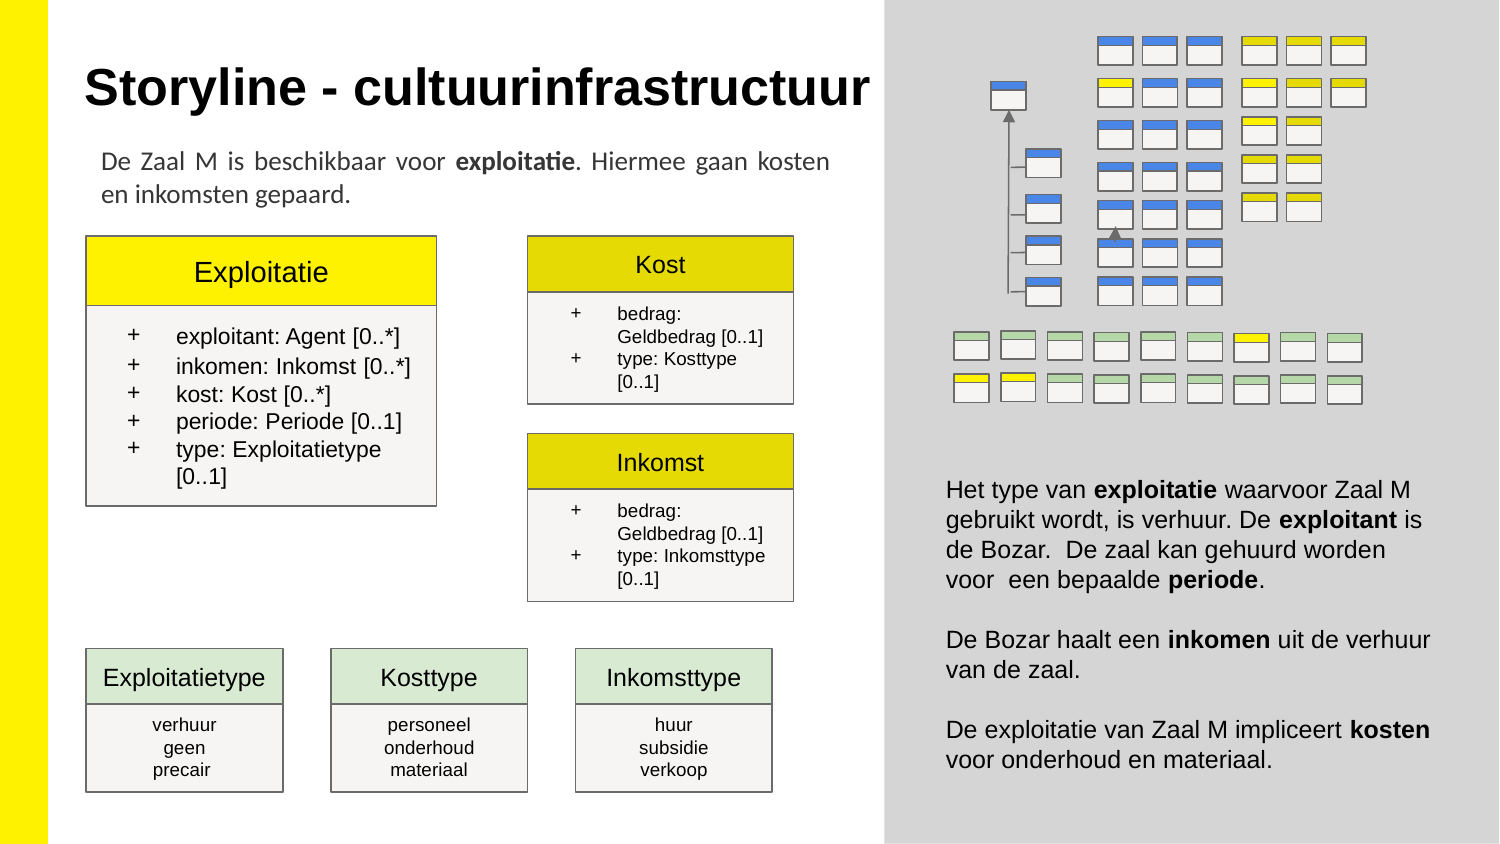

Storyline - cultuurinfrastructuur

De Zaal M is beschikbaar voor exploitatie. Hiermee gaan kosten en inkomsten gepaard.

Exploitatie
Kost

bedrag: Geldbedrag [0..1]
type: Kosttype [0..1]
exploitant: Agent [0..*]
inkomen: Inkomst [0..*]
kost: Kost [0..*]
periode: Periode [0..1]
type: Exploitatietype [0..1]

Inkomst
Het type van exploitatie waarvoor Zaal M gebruikt wordt, is verhuur. De exploitant is de Bozar.  De zaal kan gehuurd worden voor  een bepaalde periode.

De Bozar haalt een inkomen uit de verhuur van de zaal.

De exploitatie van Zaal M impliceert kosten voor onderhoud en materiaal.
bedrag: Geldbedrag [0..1]
type: Inkomsttype [0..1]
Exploitatietype
Kosttype
Inkomsttype
verhuur
geen
precair
personeel
onderhoud
materiaal
huur
subsidie
verkoop